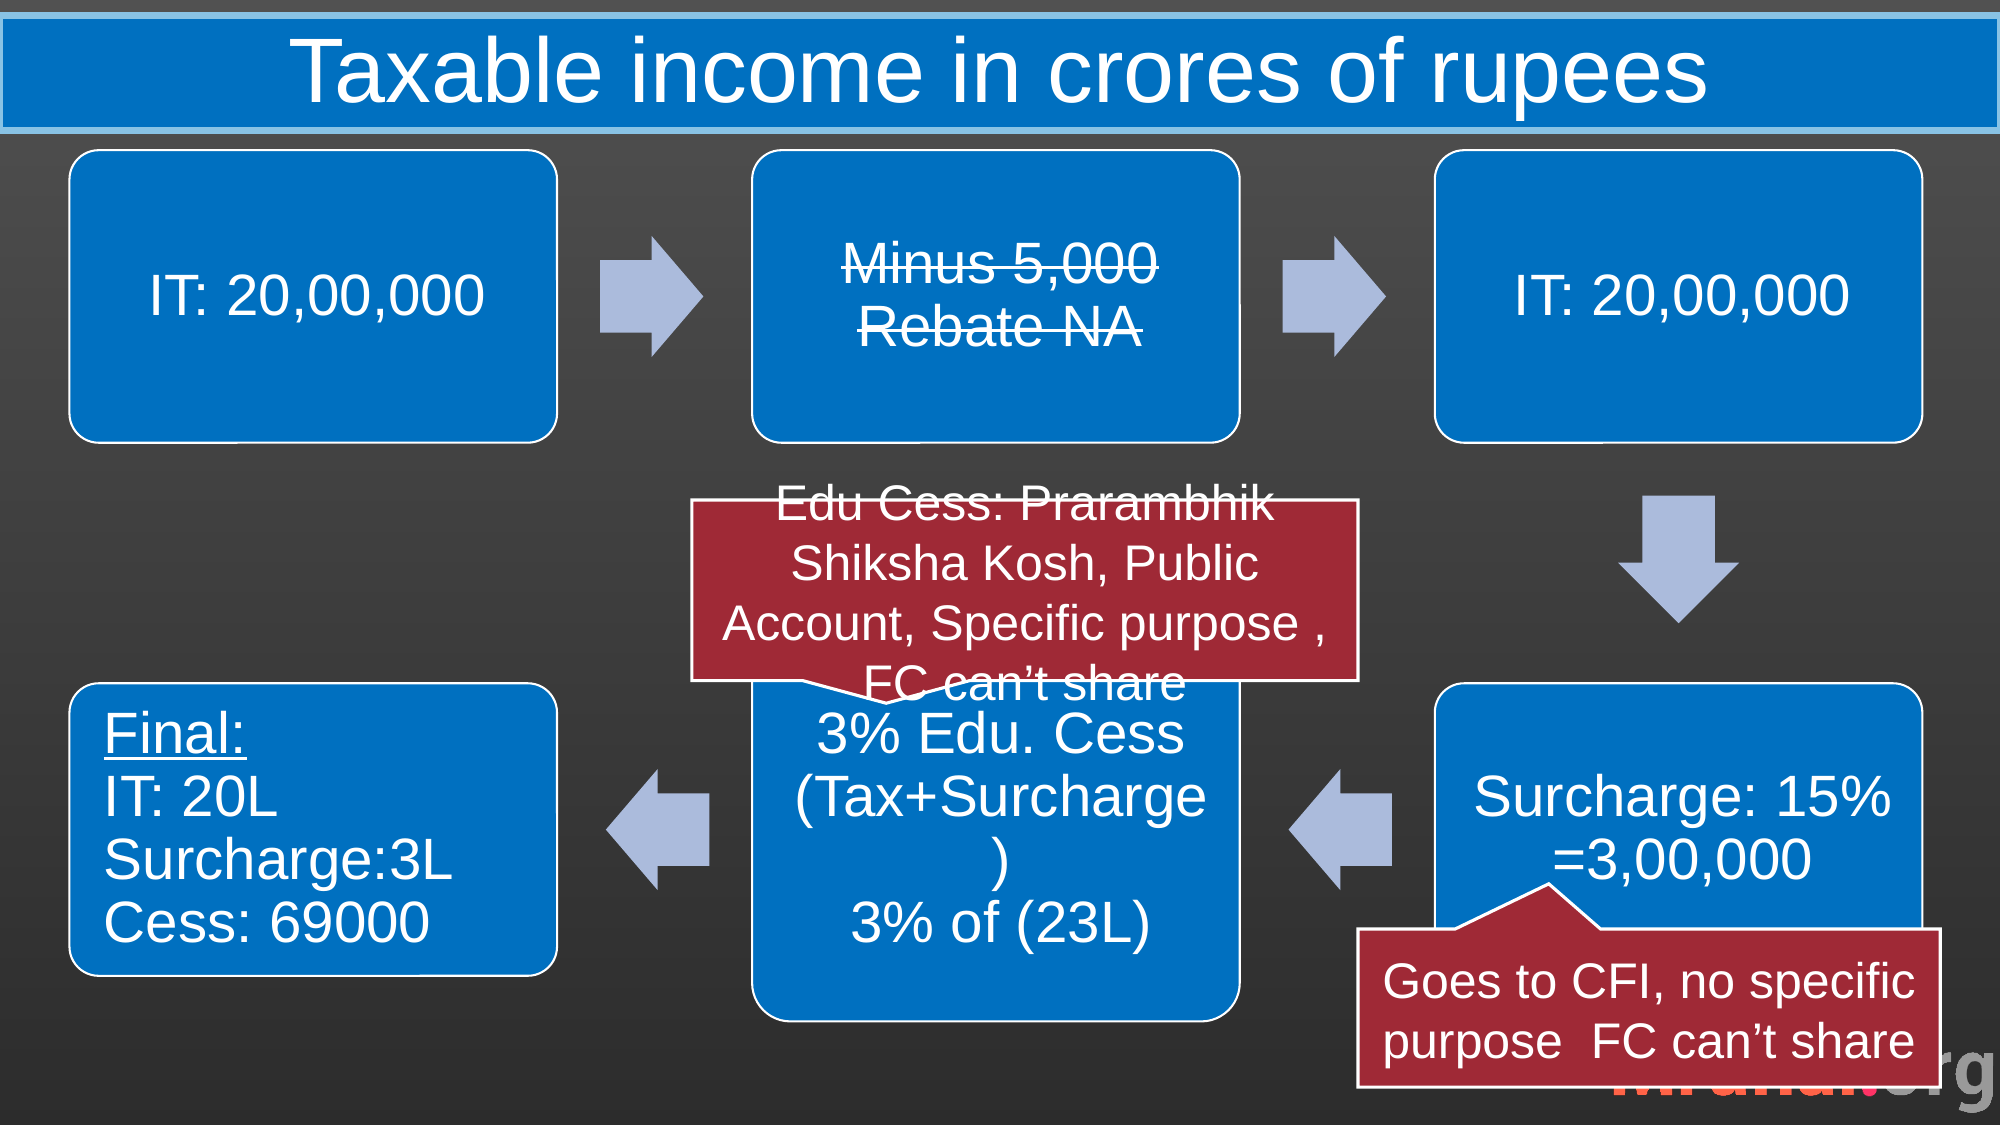

# Taxable income in crores of rupees
IT: 20,00,000

Minus 5,000 Rebate NA

IT: 20,00,000

Surcharge: 15%
=3,00,000

3% Edu. Cess
(Tax+Surcharge)
3% of (23L)

Final:
IT: 20L
Surcharge:3L
Cess: 69000
Edu Cess: Prarambhik Shiksha Kosh, Public Account, Specific purpose , FC can’t share
Goes to CFI, no specific purpose  FC can’t share